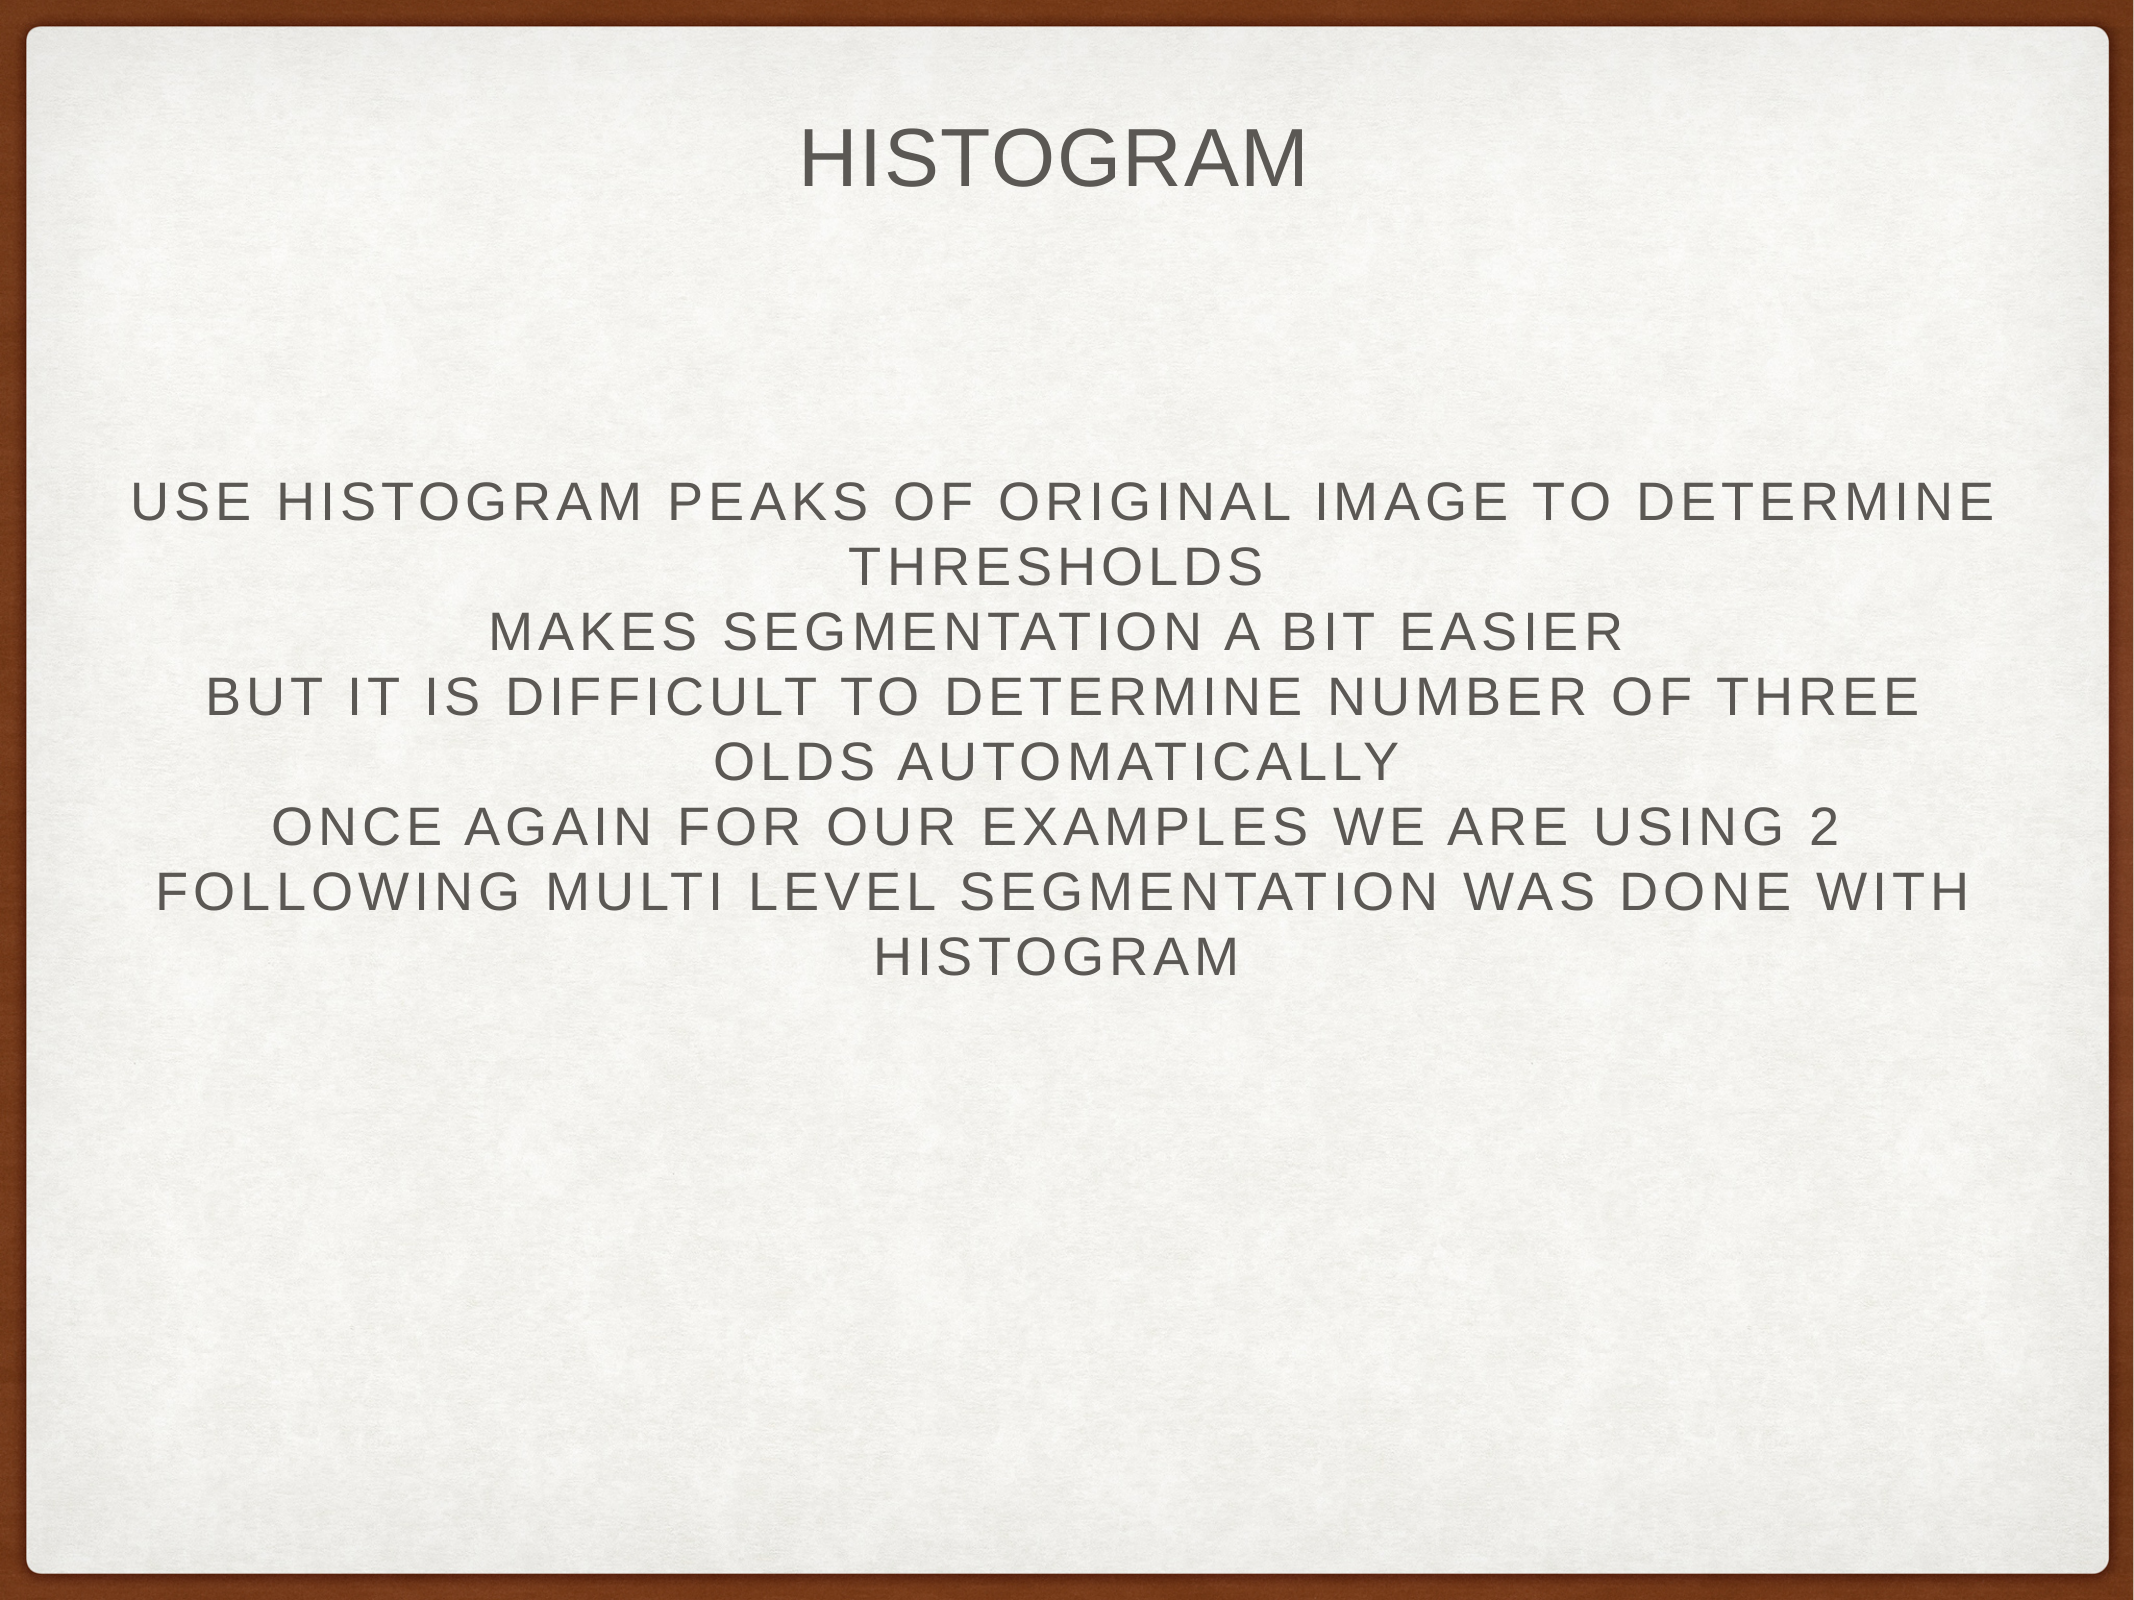

# Histogram
Use histogram peaks of original image to determine thresholds
Makes segmentation a bit easier
But it is difficult to determine number of three olds automatically
Once again for our examples we are using 2
Following Multi level segmentation was done with Histogram